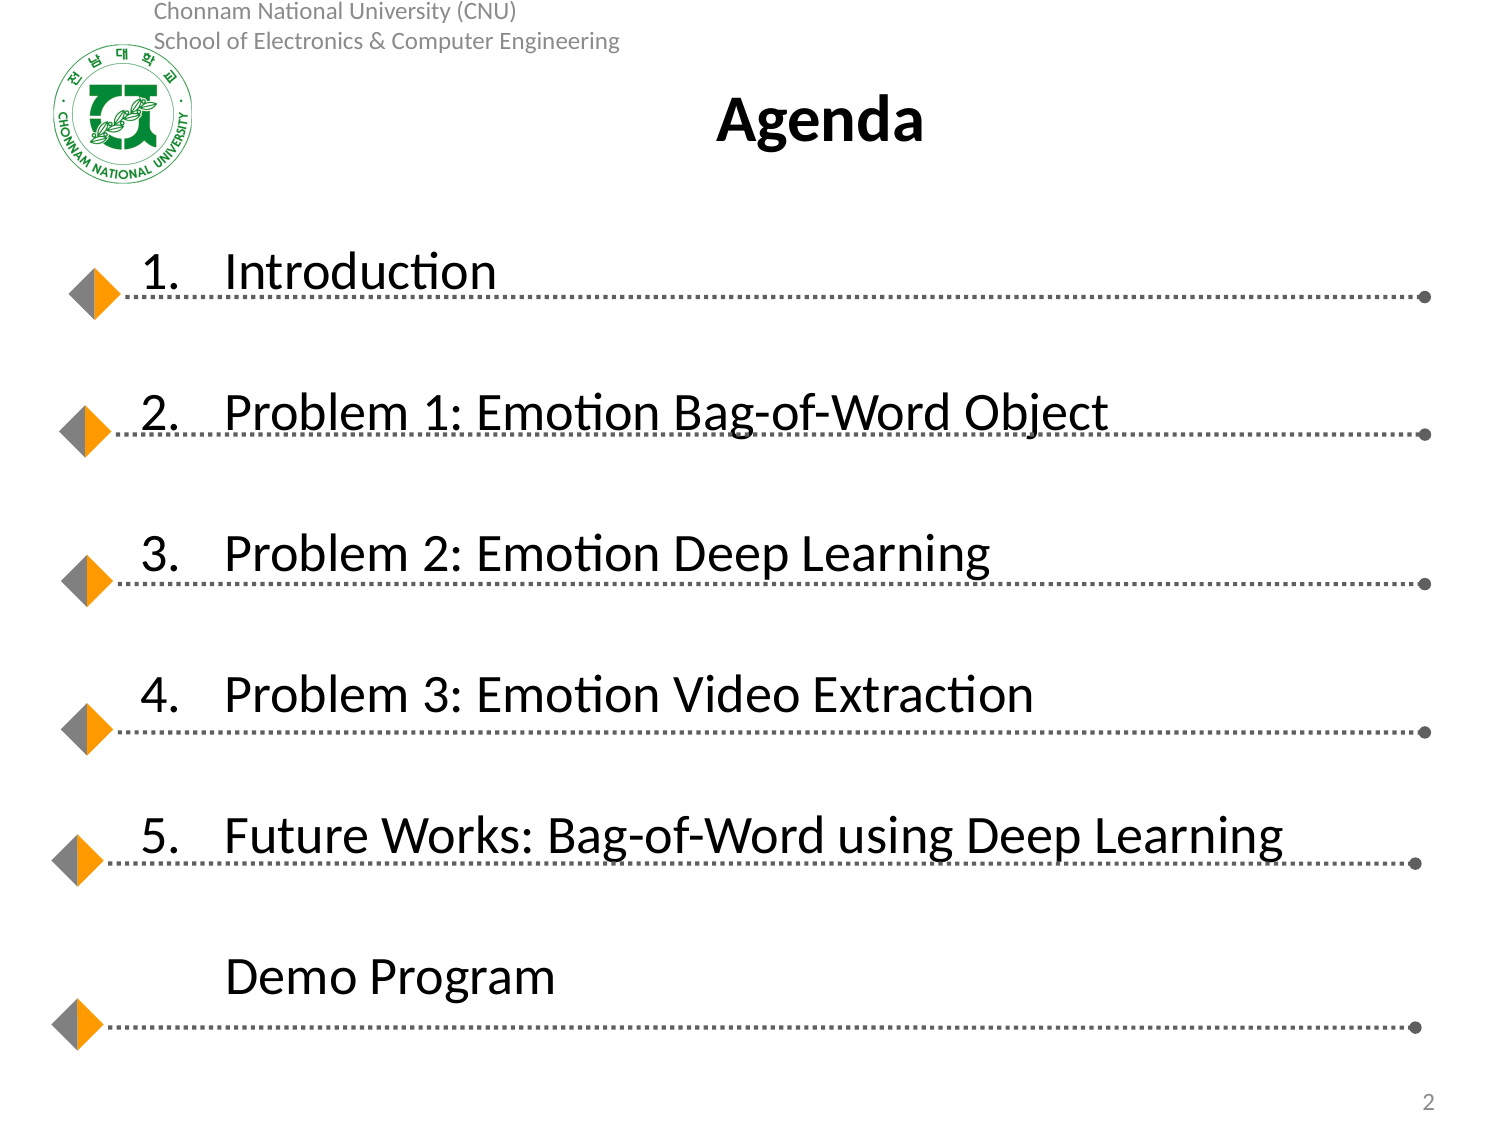

# Agenda
Introduction
Problem 1: Emotion Bag-of-Word Object
Problem 2: Emotion Deep Learning
Problem 3: Emotion Video Extraction
Future Works: Bag-of-Word using Deep Learning
       Demo Program

2